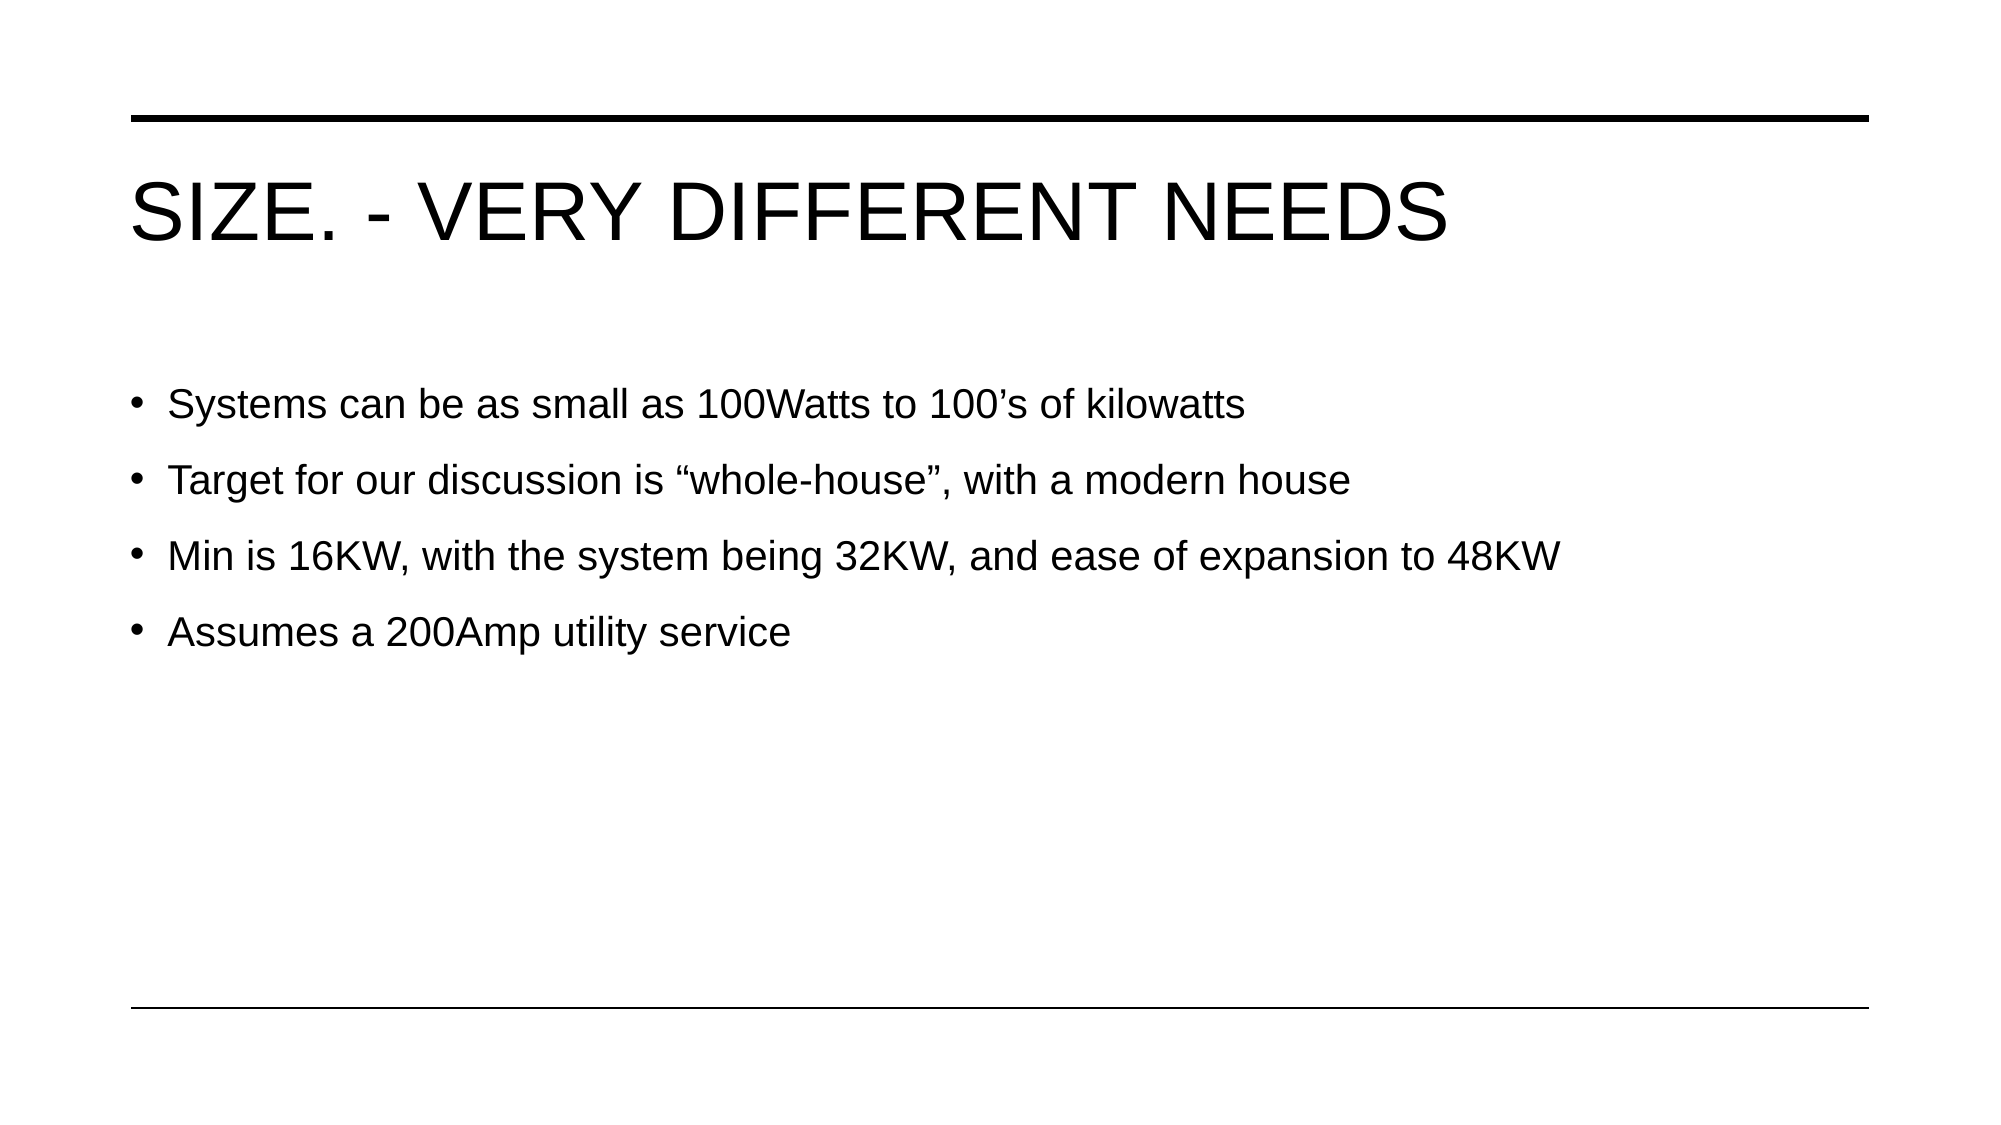

# Size. - Very different NEEDS
Systems can be as small as 100Watts to 100’s of kilowatts
Target for our discussion is “whole-house”, with a modern house
Min is 16KW, with the system being 32KW, and ease of expansion to 48KW
Assumes a 200Amp utility service